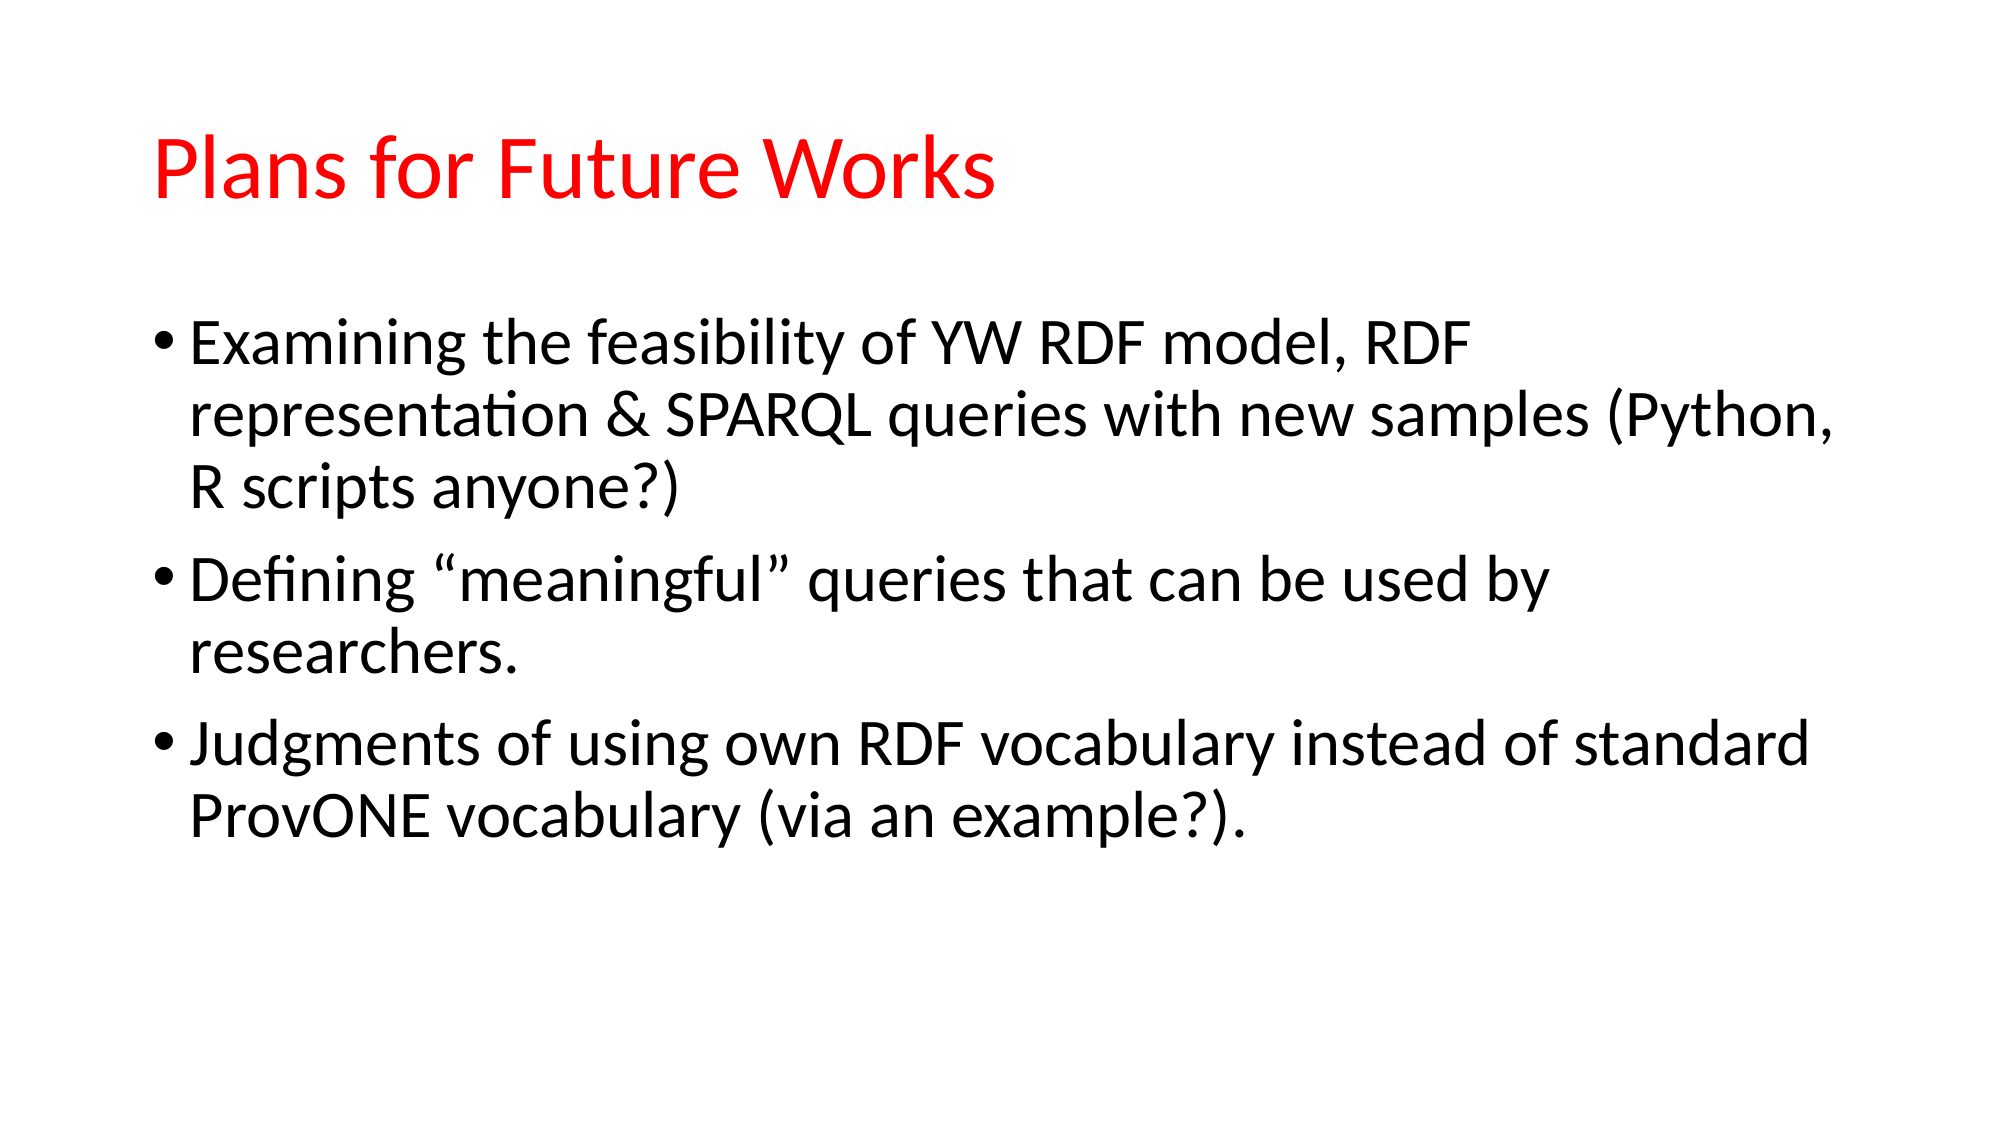

# Plans for Future Works
Examining the feasibility of YW RDF model, RDF representation & SPARQL queries with new samples (Python, R scripts anyone?)
Defining “meaningful” queries that can be used by researchers.
Judgments of using own RDF vocabulary instead of standard ProvONE vocabulary (via an example?).